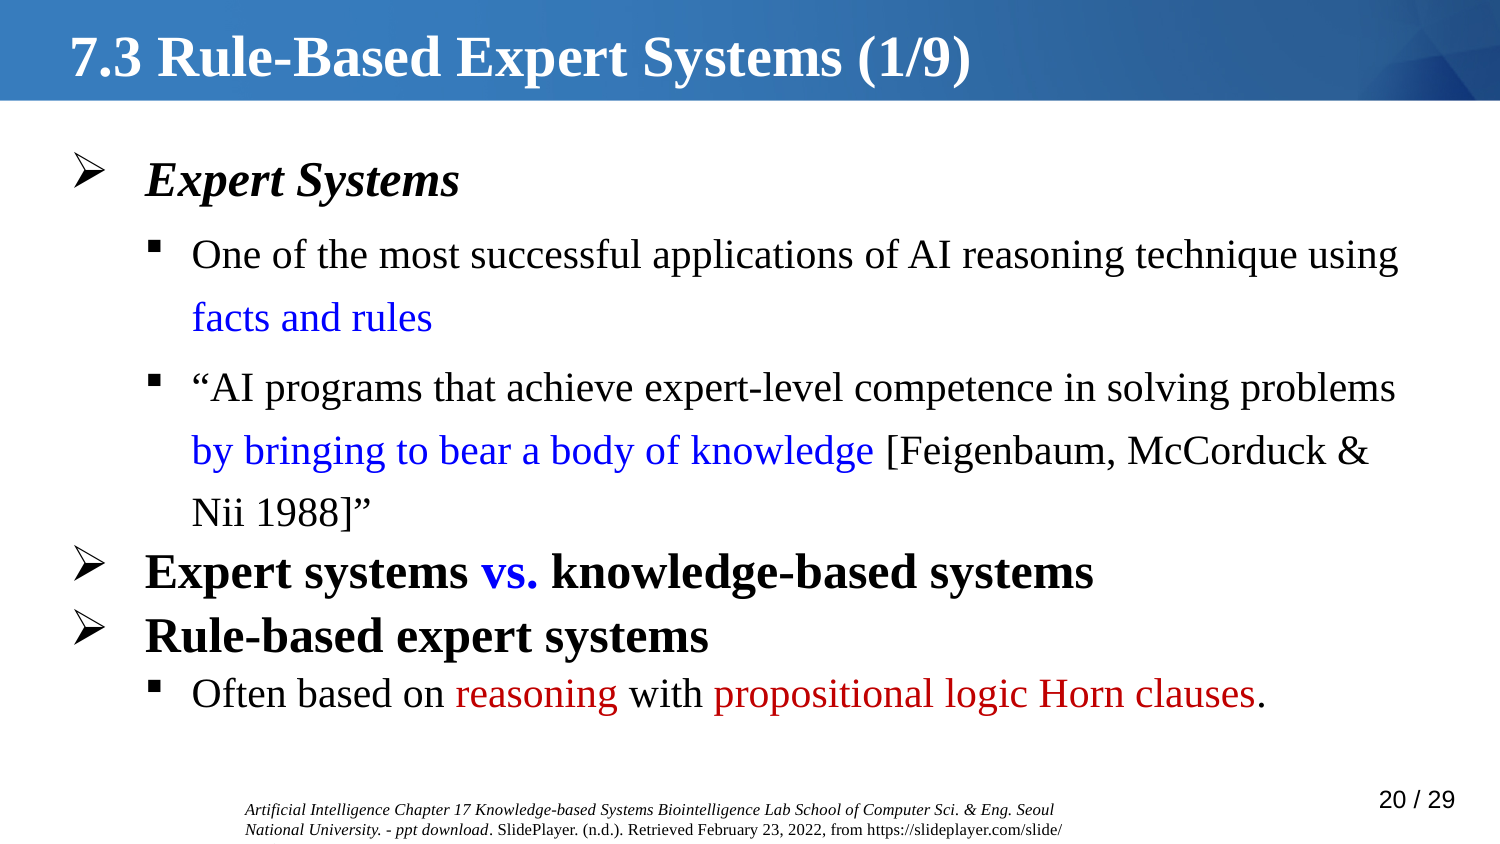

7.3 Rule-Based Expert Systems (1/9)
Expert Systems
One of the most successful applications of AI reasoning technique using facts and rules
“AI programs that achieve expert-level competence in solving problems by bringing to bear a body of knowledge [Feigenbaum, McCorduck & Nii 1988]”
Expert systems vs. knowledge-based systems
Rule-based expert systems
Often based on reasoning with propositional logic Horn clauses.
Artificial Intelligence Chapter 17 Knowledge-based Systems Biointelligence Lab School of Computer Sci. & Eng. Seoul National University. - ppt download. SlidePlayer. (n.d.). Retrieved February 23, 2022, from https://slideplayer.com/slide/5260453/